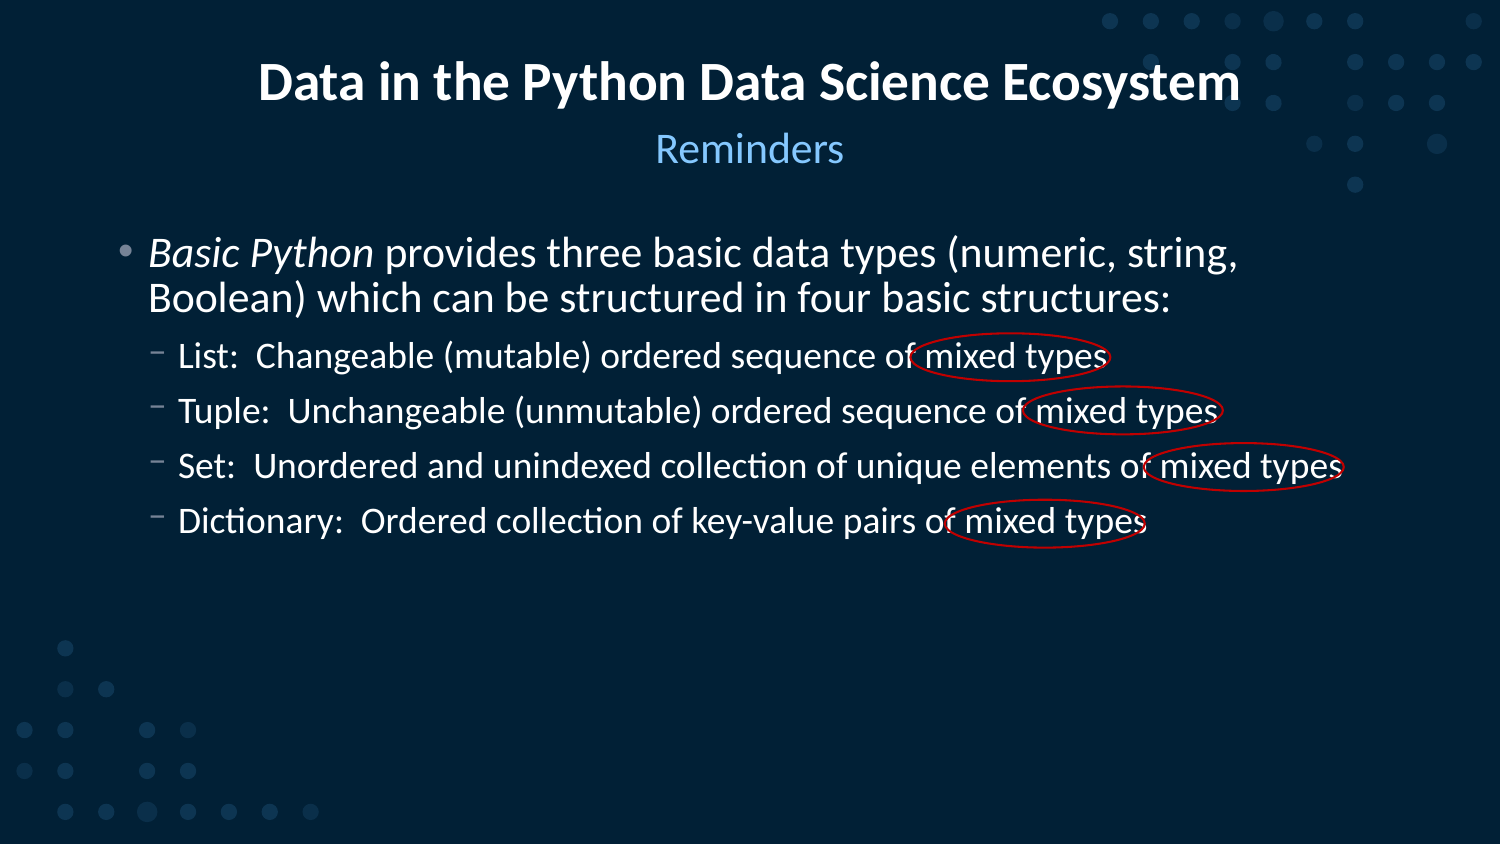

# Data in the Python Data Science Ecosystem
Reminders
Basic Python provides three basic data types (numeric, string, Boolean) which can be structured in four basic structures:
List:  Changeable (mutable) ordered sequence of mixed types
Tuple:  Unchangeable (unmutable) ordered sequence of mixed types
Set:  Unordered and unindexed collection of unique elements of mixed types
Dictionary:  Ordered collection of key-value pairs of mixed types